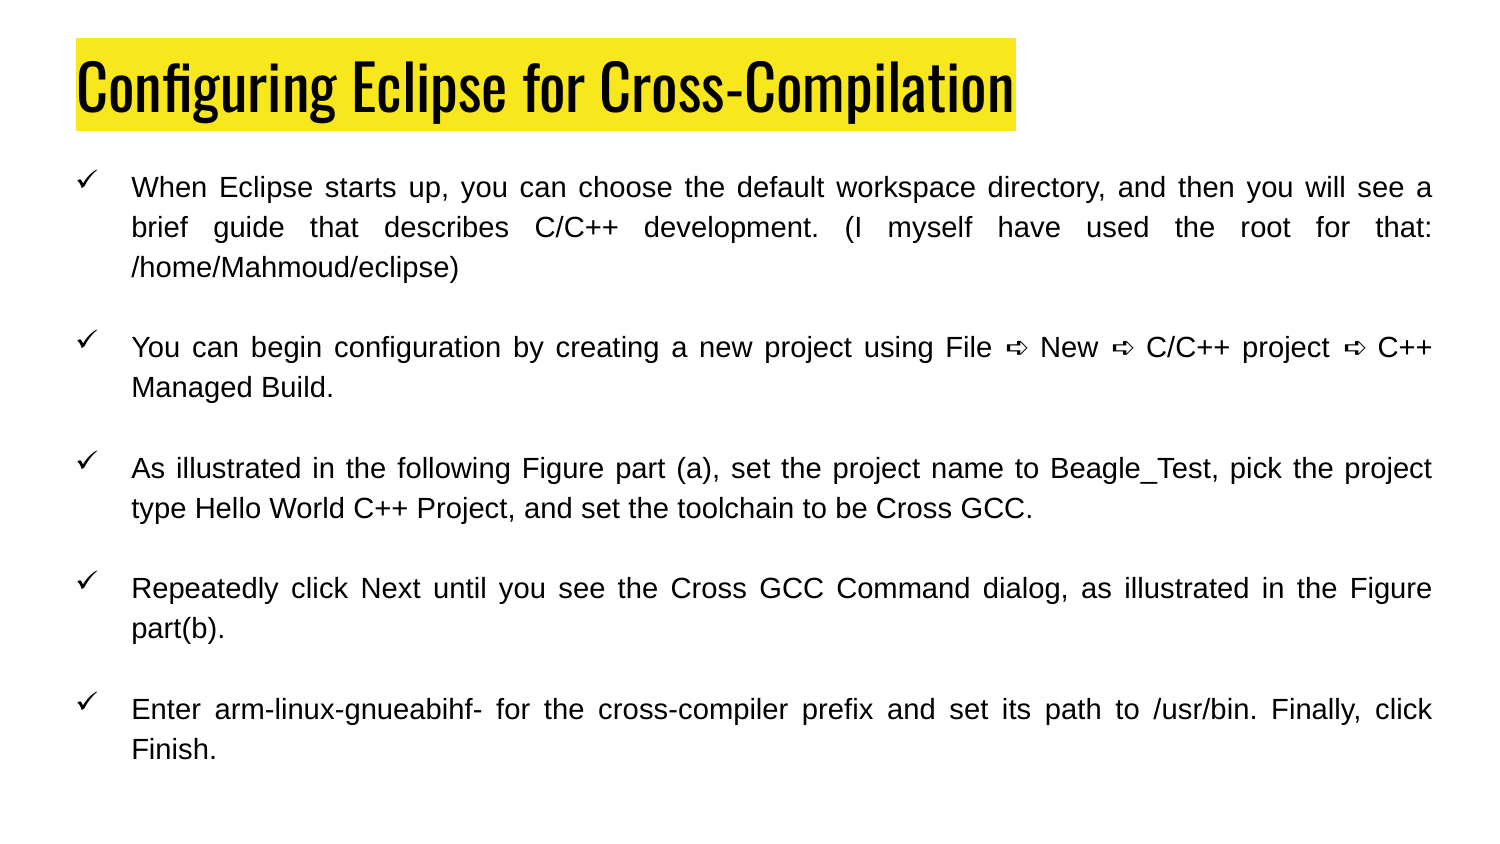

# Configuring Eclipse for Cross-Compilation
When Eclipse starts up, you can choose the default workspace directory, and then you will see a brief guide that describes C/C++ development. (I myself have used the root for that: /home/Mahmoud/eclipse)

You can begin configuration by creating a new project using File ➪ New ➪ C/C++ project ➪ C++ Managed Build.

As illustrated in the following Figure part (a), set the project name to Beagle_Test, pick the project type Hello World C++ Project, and set the toolchain to be Cross GCC.

Repeatedly click Next until you see the Cross GCC Command dialog, as illustrated in the Figure part(b).

Enter arm-linux-gnueabihf- for the cross-compiler prefix and set its path to /usr/bin. Finally, click Finish.